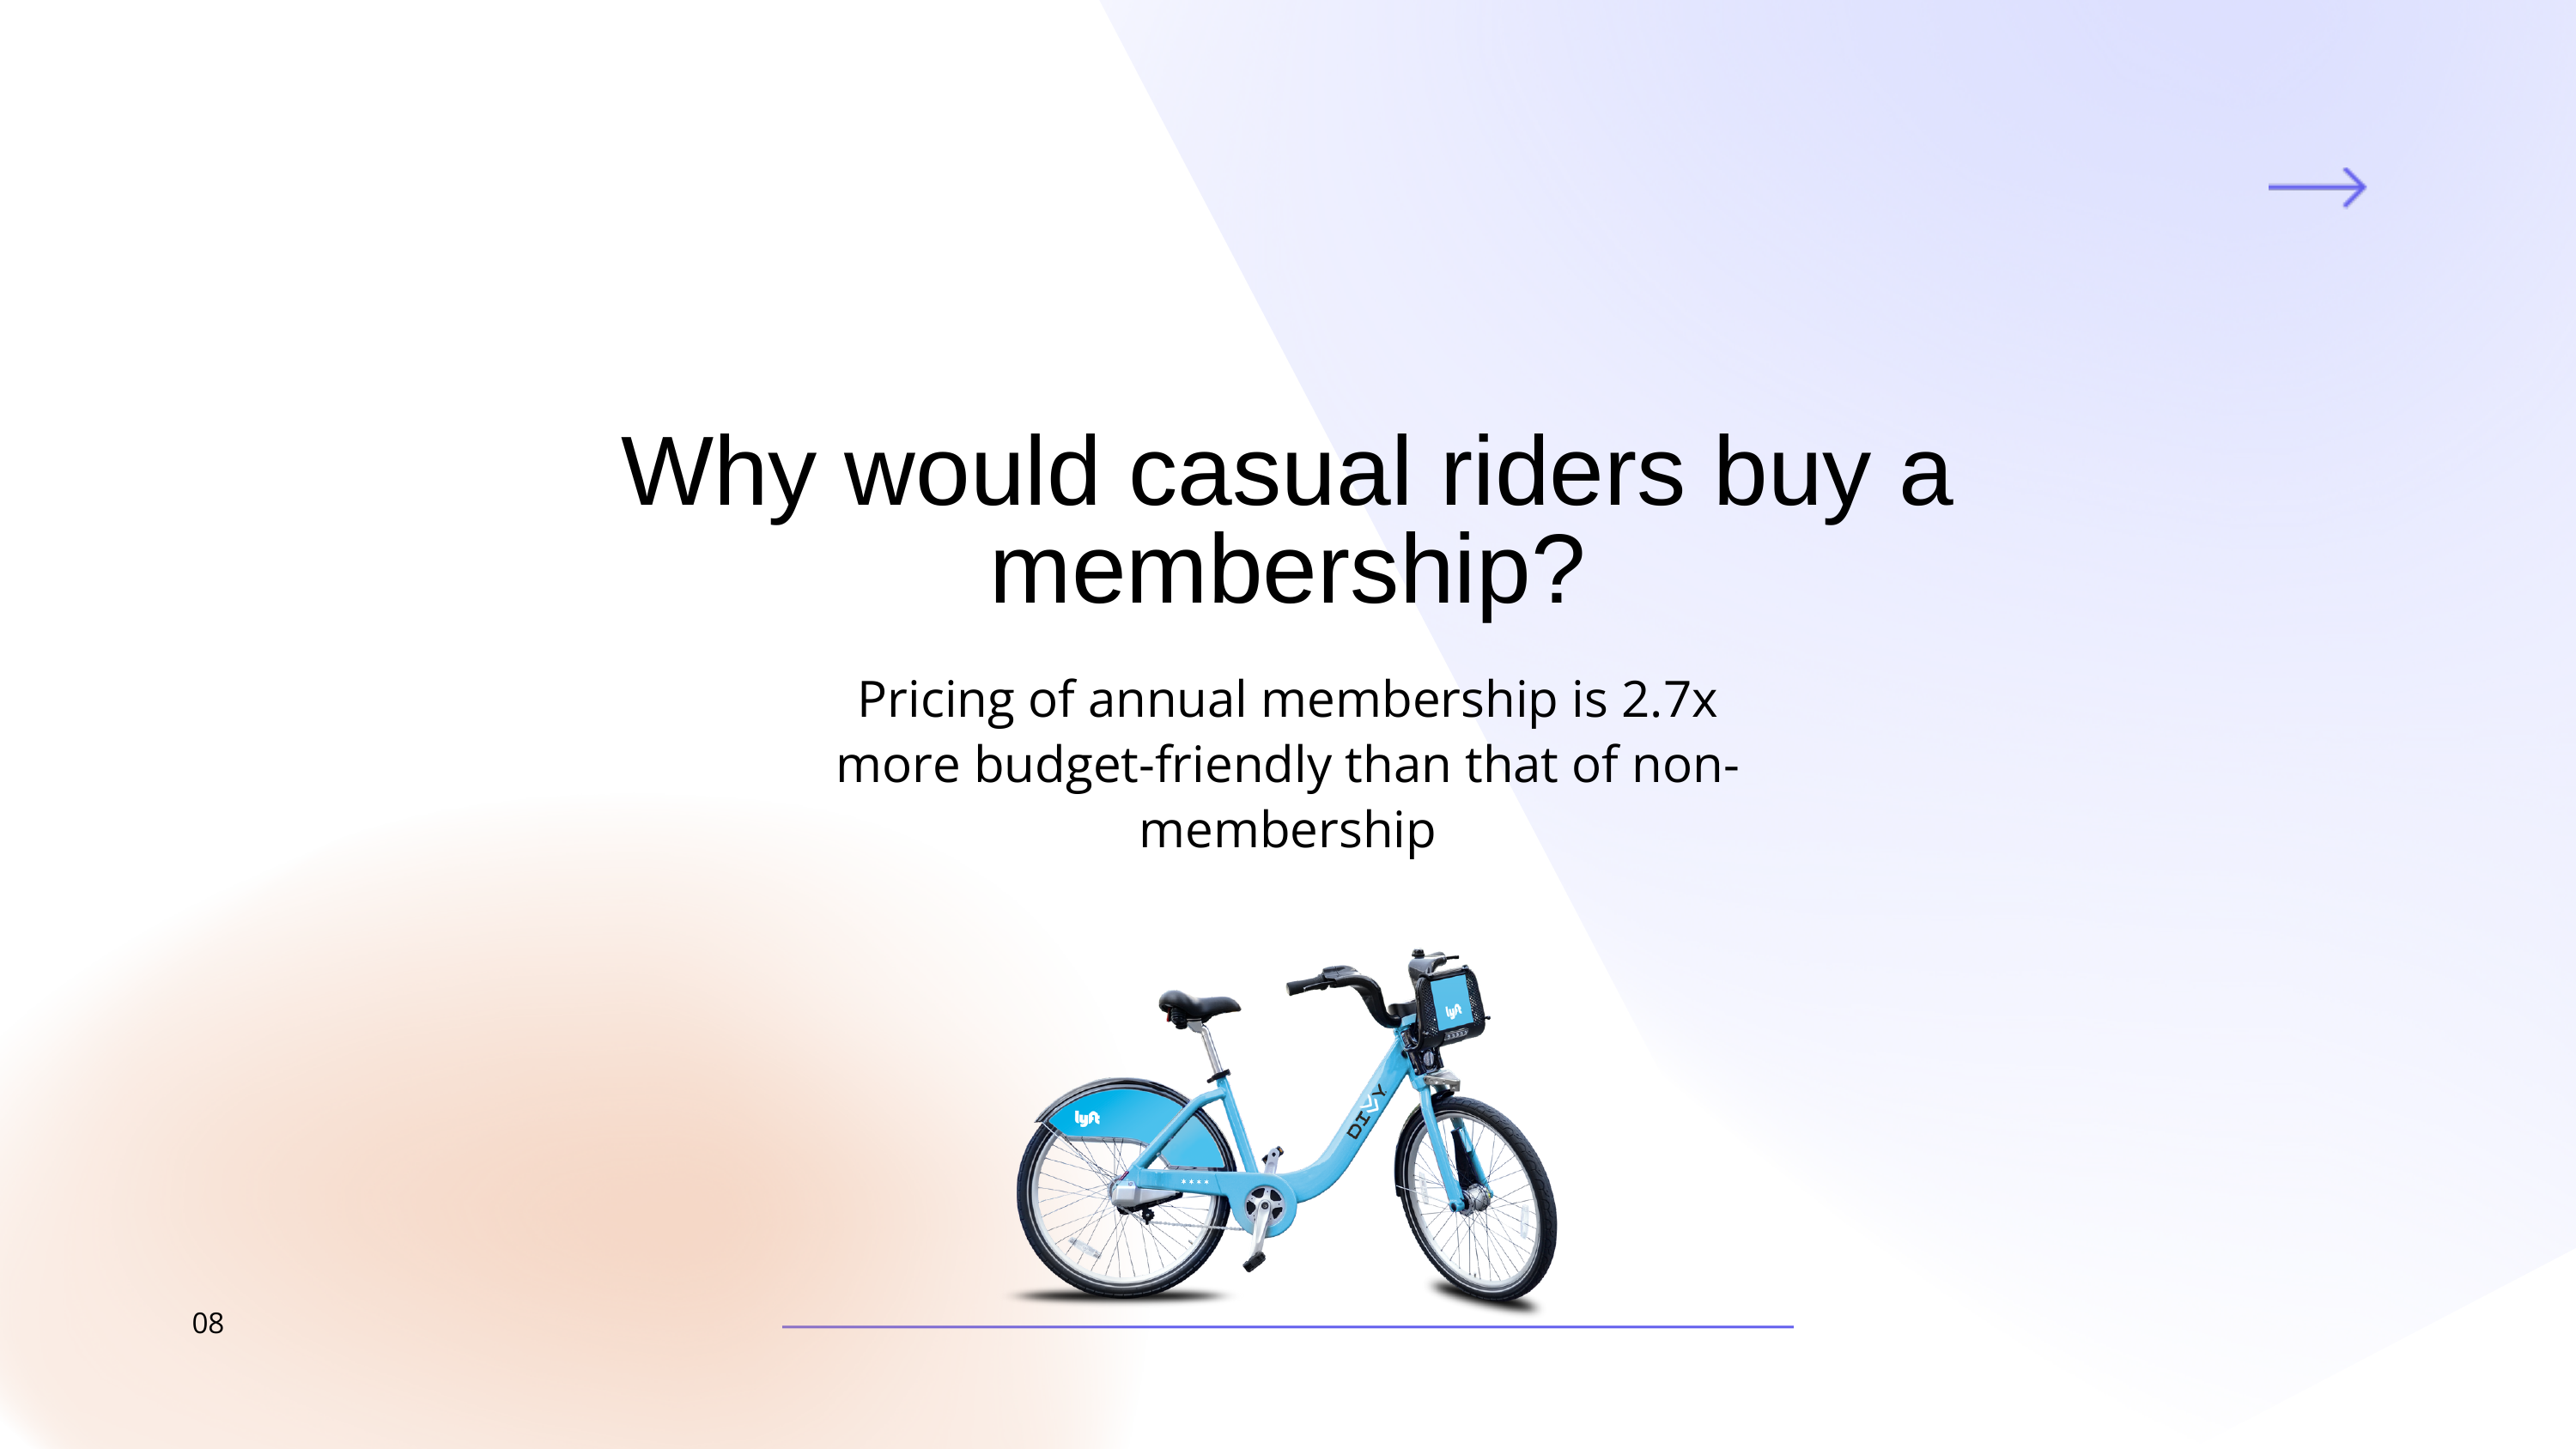

Why would casual riders buy a membership?
Pricing of annual membership is 2.7x more budget-friendly than that of non-membership

08